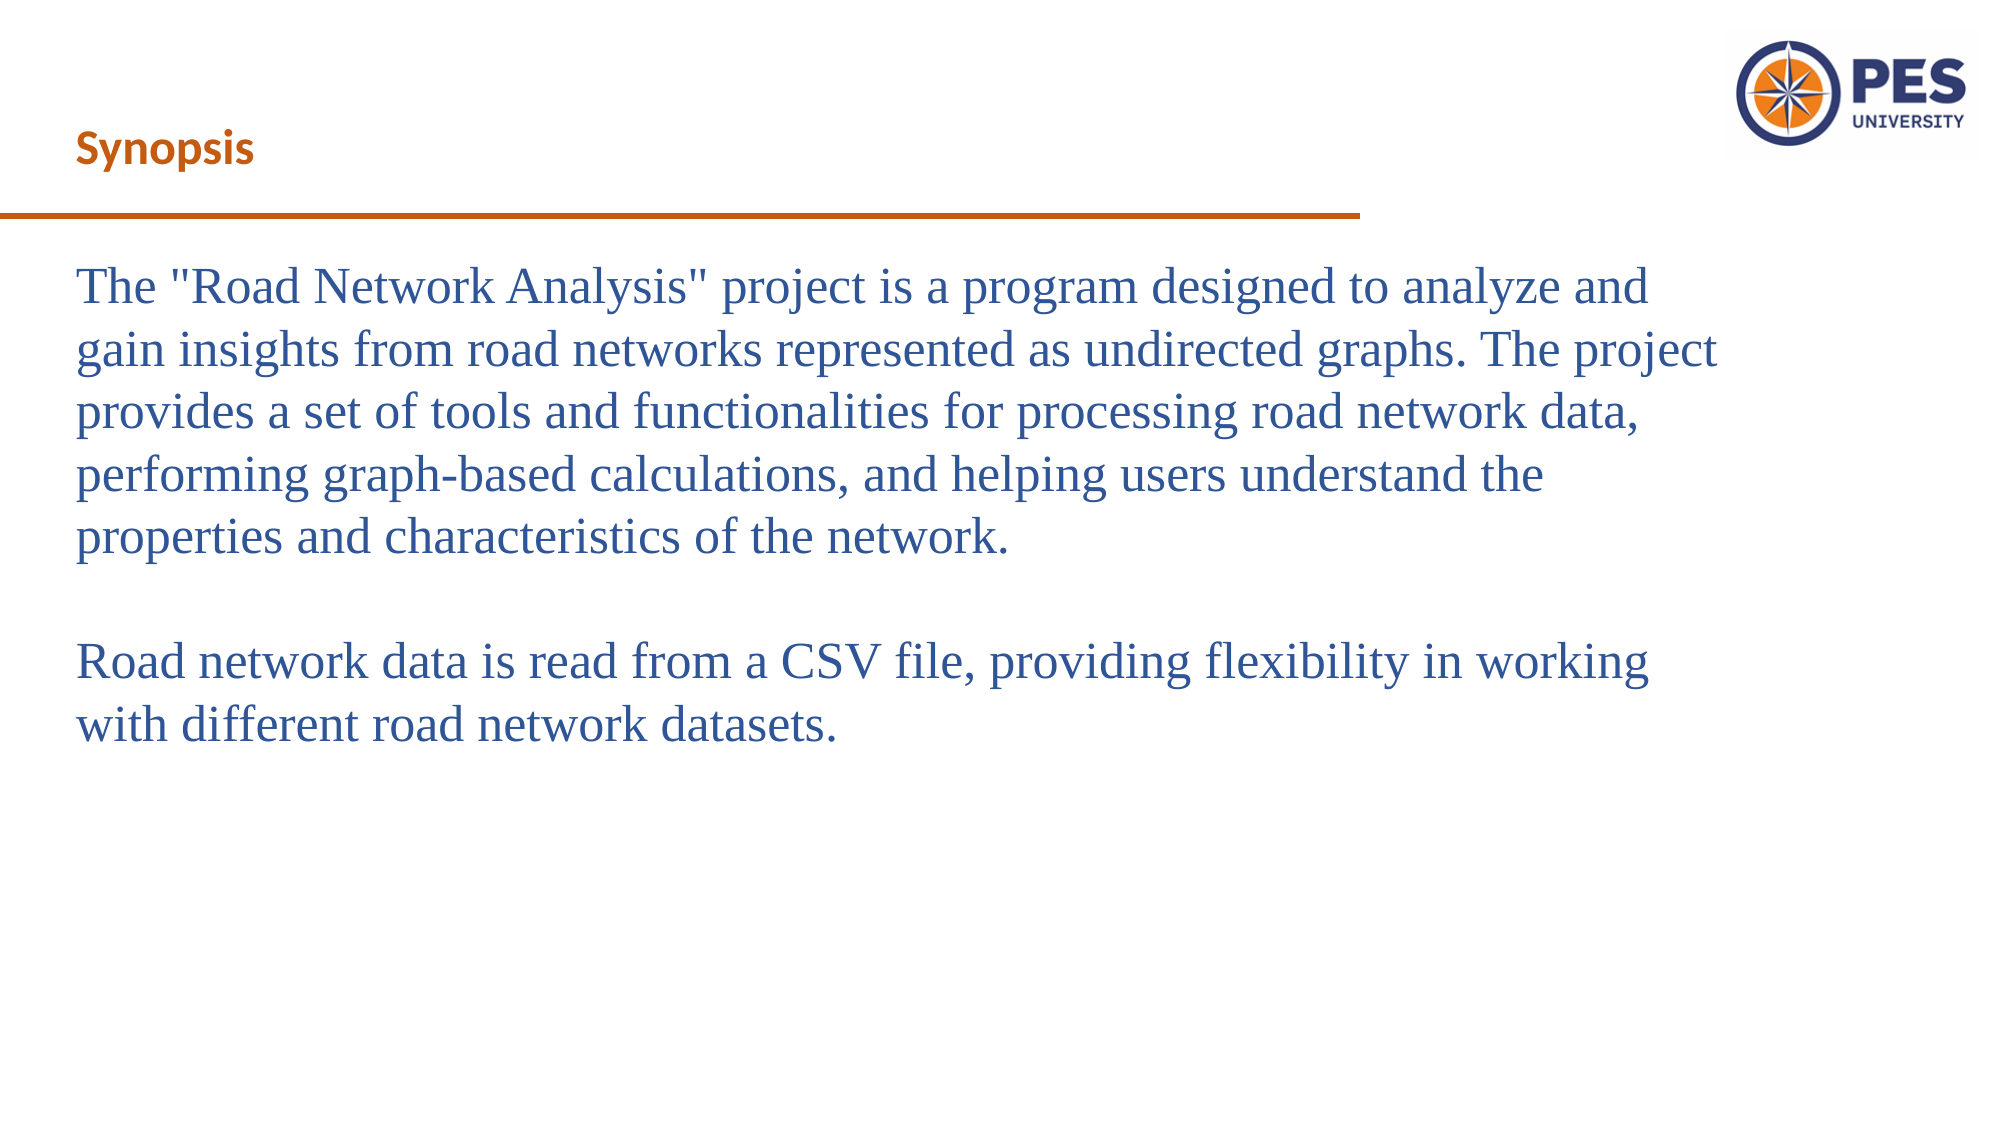

Synopsis
The "Road Network Analysis" project is a program designed to analyze and gain insights from road networks represented as undirected graphs. The project provides a set of tools and functionalities for processing road network data, performing graph-based calculations, and helping users understand the properties and characteristics of the network.

Road network data is read from a CSV file, providing flexibility in working with different road network datasets.